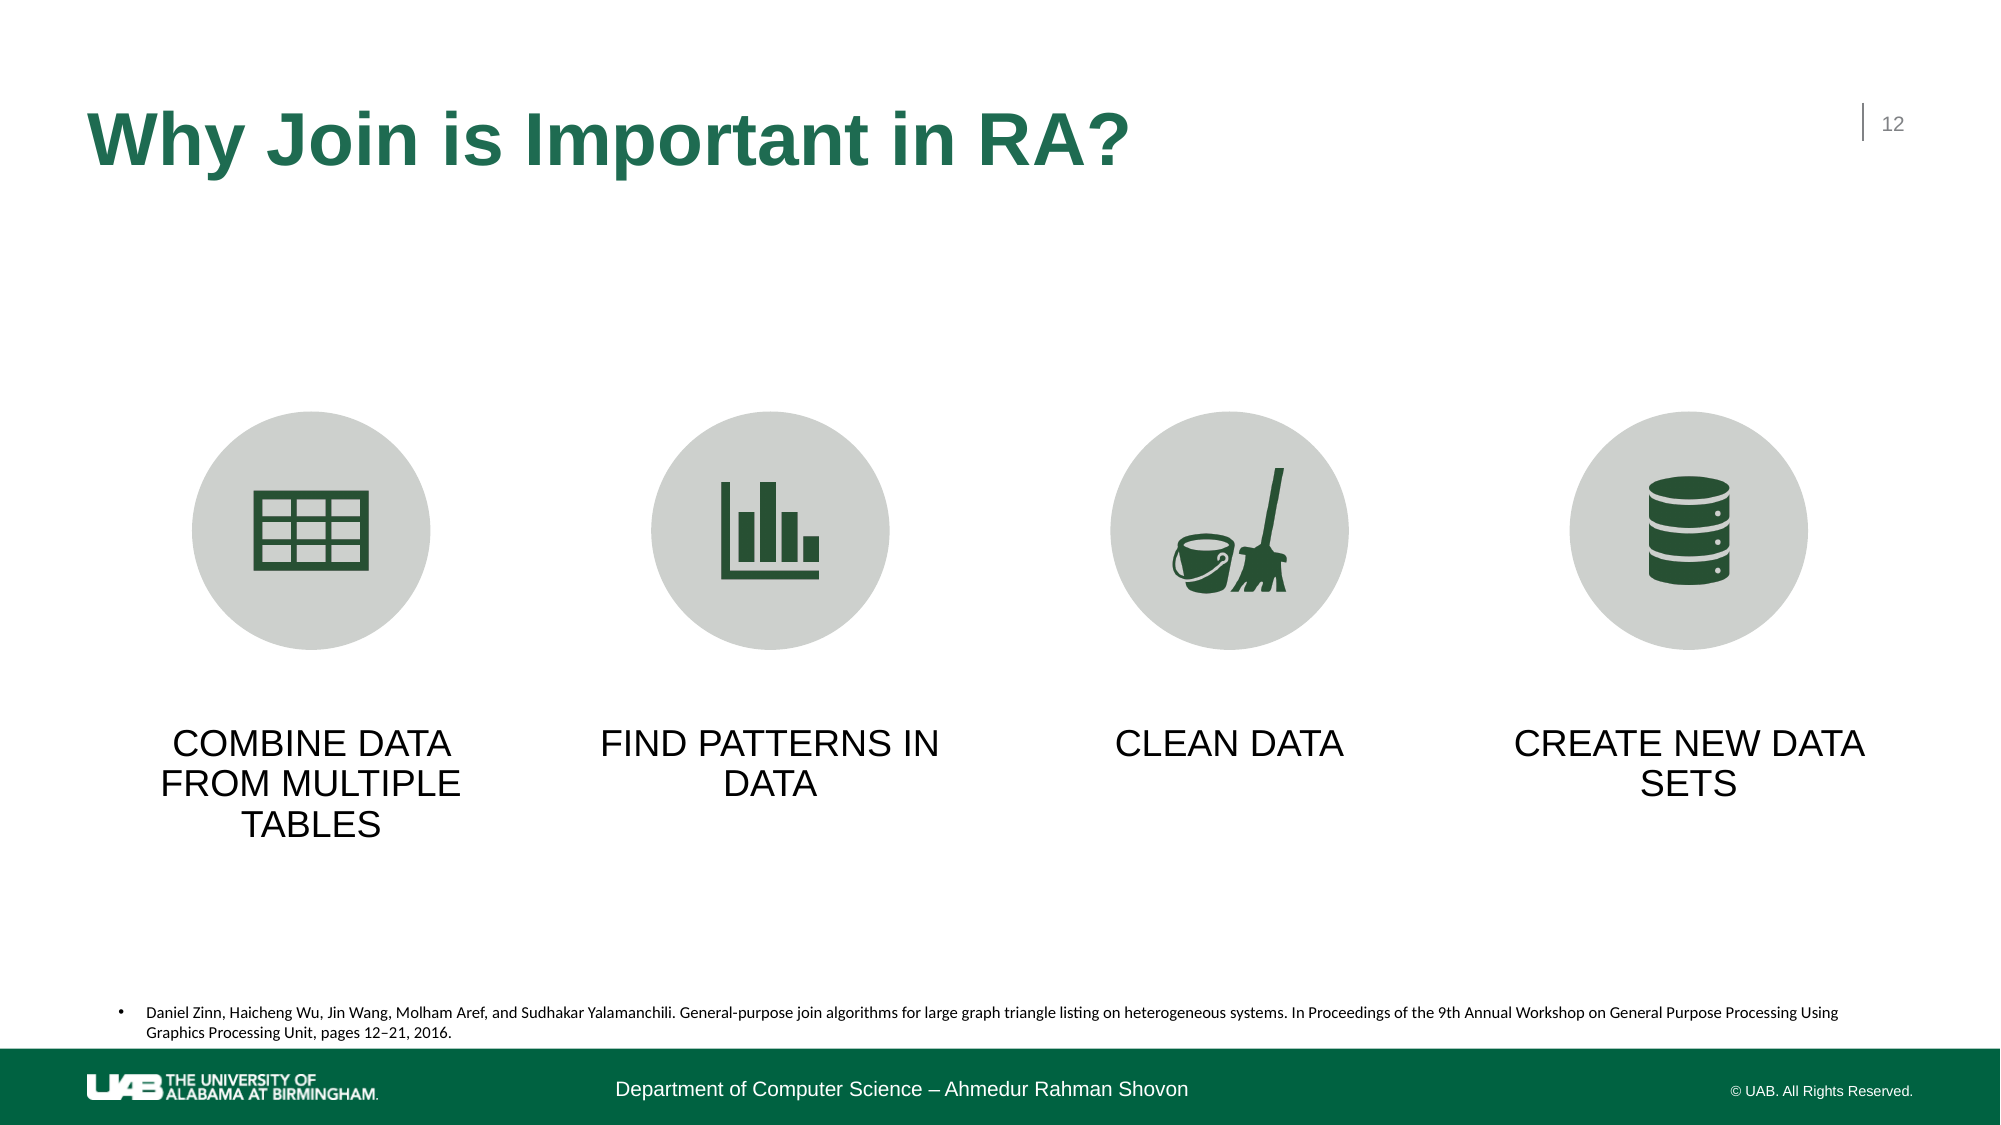

# Why Join is Important in RA?
12
Combine data from multiple tables
Find patterns in data
Clean data
Create new data sets
Daniel Zinn, Haicheng Wu, Jin Wang, Molham Aref, and Sudhakar Yalamanchili. General-purpose join algorithms for large graph triangle listing on heterogeneous systems. In Proceedings of the 9th Annual Workshop on General Purpose Processing Using Graphics Processing Unit, pages 12–21, 2016.
Department of Computer Science – Ahmedur Rahman Shovon